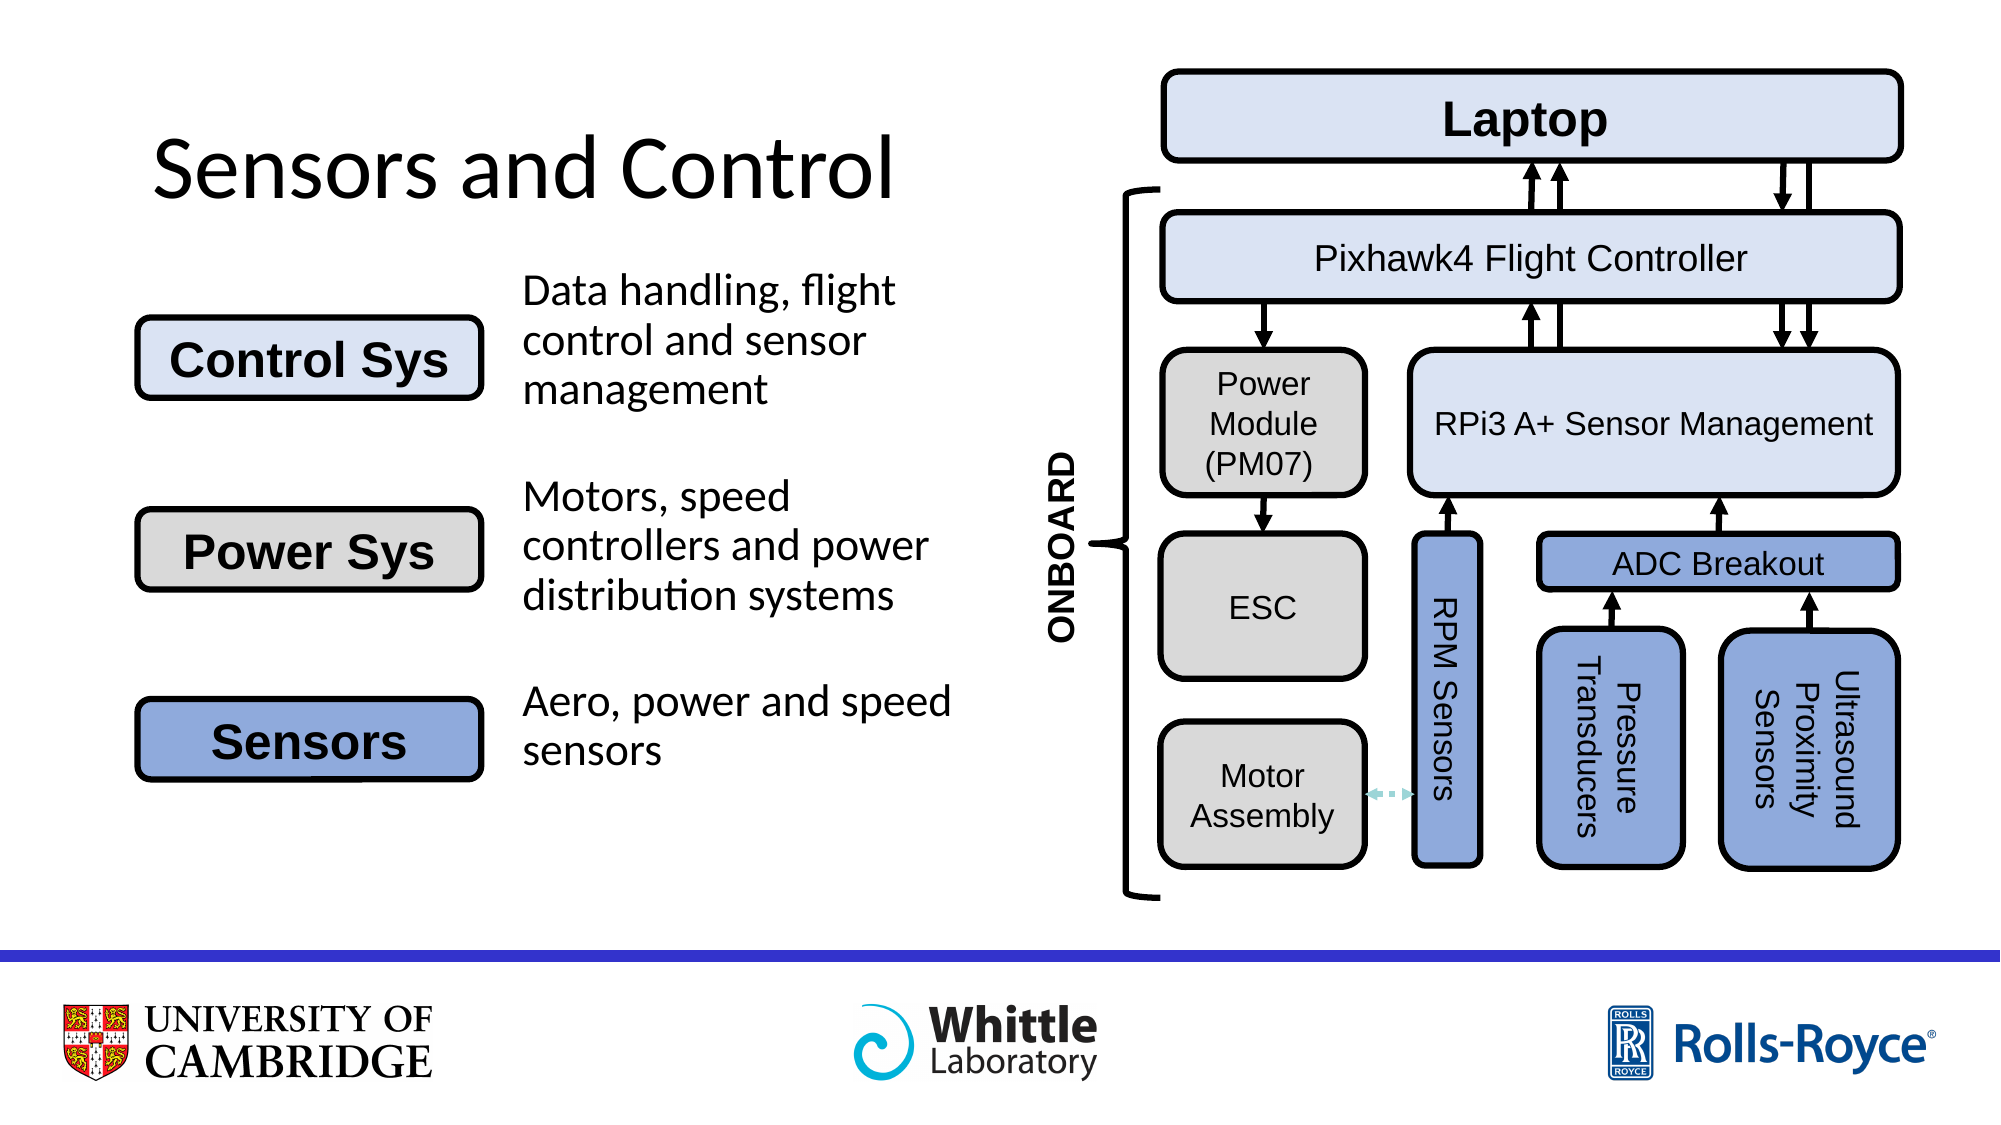

# Sensors and Control
Laptop
Pixhawk4 Flight Controller
RPi3 A+ Sensor Management
Power Module (PM07)
ESC
ADC Breakout
Ultrasound Proximity Sensors
RPM Sensors
Pressure Transducers
Motor Assembly

ONBOARD
Data handling, flight control and sensor management
Control Sys
Motors, speed controllers and power distribution systems
Power Sys
Aero, power and speed sensors
Sensors